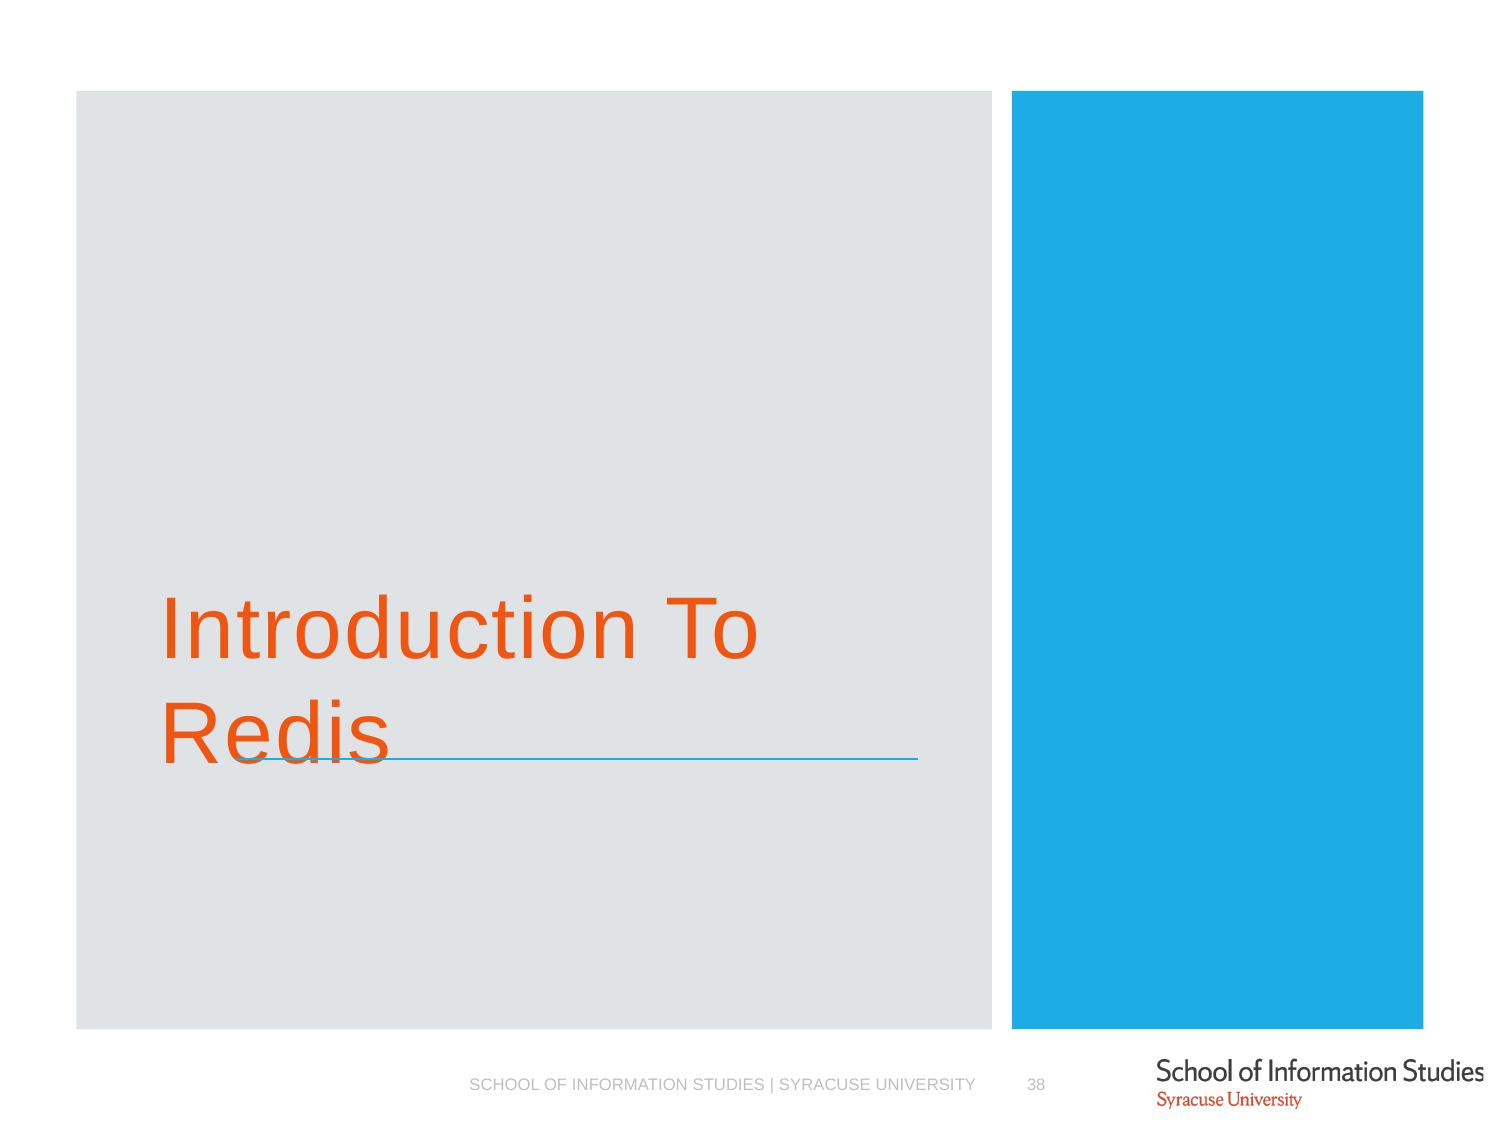

Introduction To Redis
School of Information Studies | Syracuse University
38